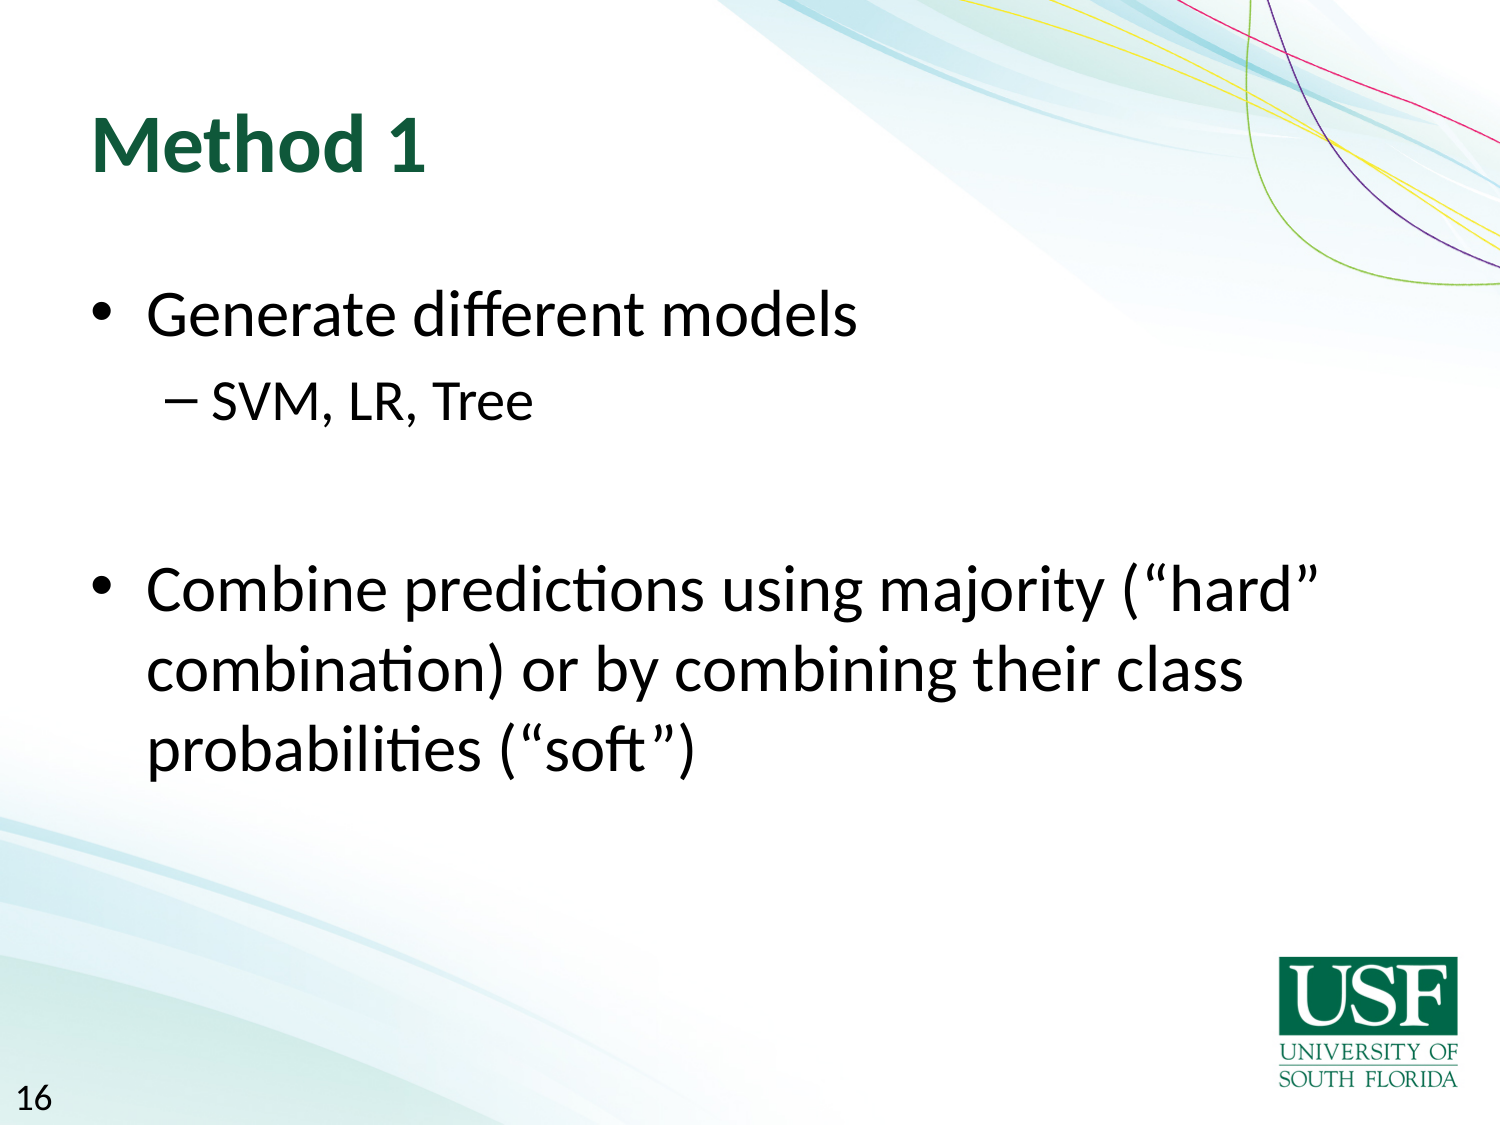

# Method 1
Generate different models
SVM, LR, Tree

Combine predictions using majority (“hard” combination) or by combining their class probabilities (“soft”)

16